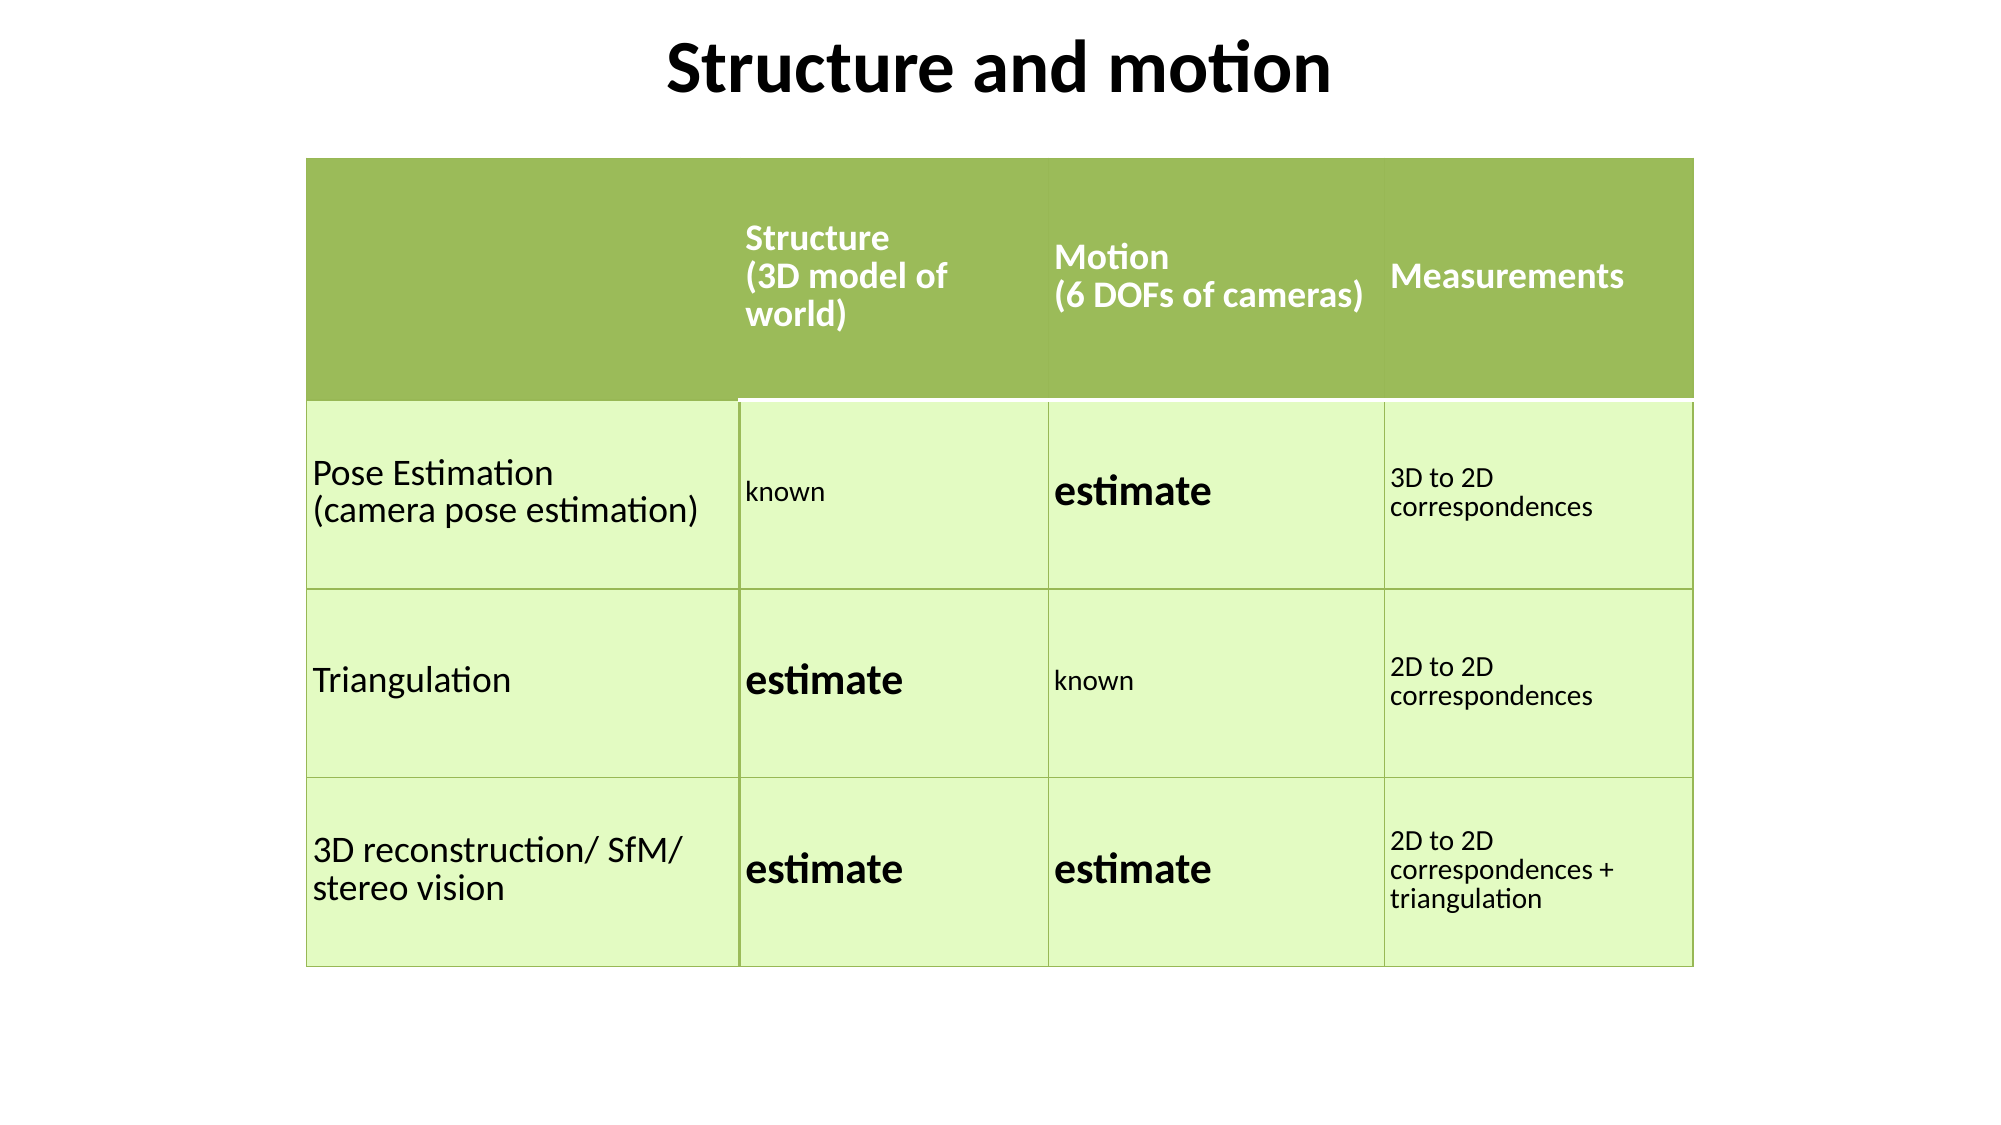

# Structure and motion
|  | Structure (3D model of world) | Motion (6 DOFs of cameras) | Measurements |
| --- | --- | --- | --- |
| Pose Estimation (camera pose estimation) | known | estimate | 3D to 2D correspondences |
| Triangulation | estimate | known | 2D to 2D correspondences |
| 3D reconstruction/ SfM/ stereo vision | estimate | estimate | 2D to 2D correspondences + triangulation |